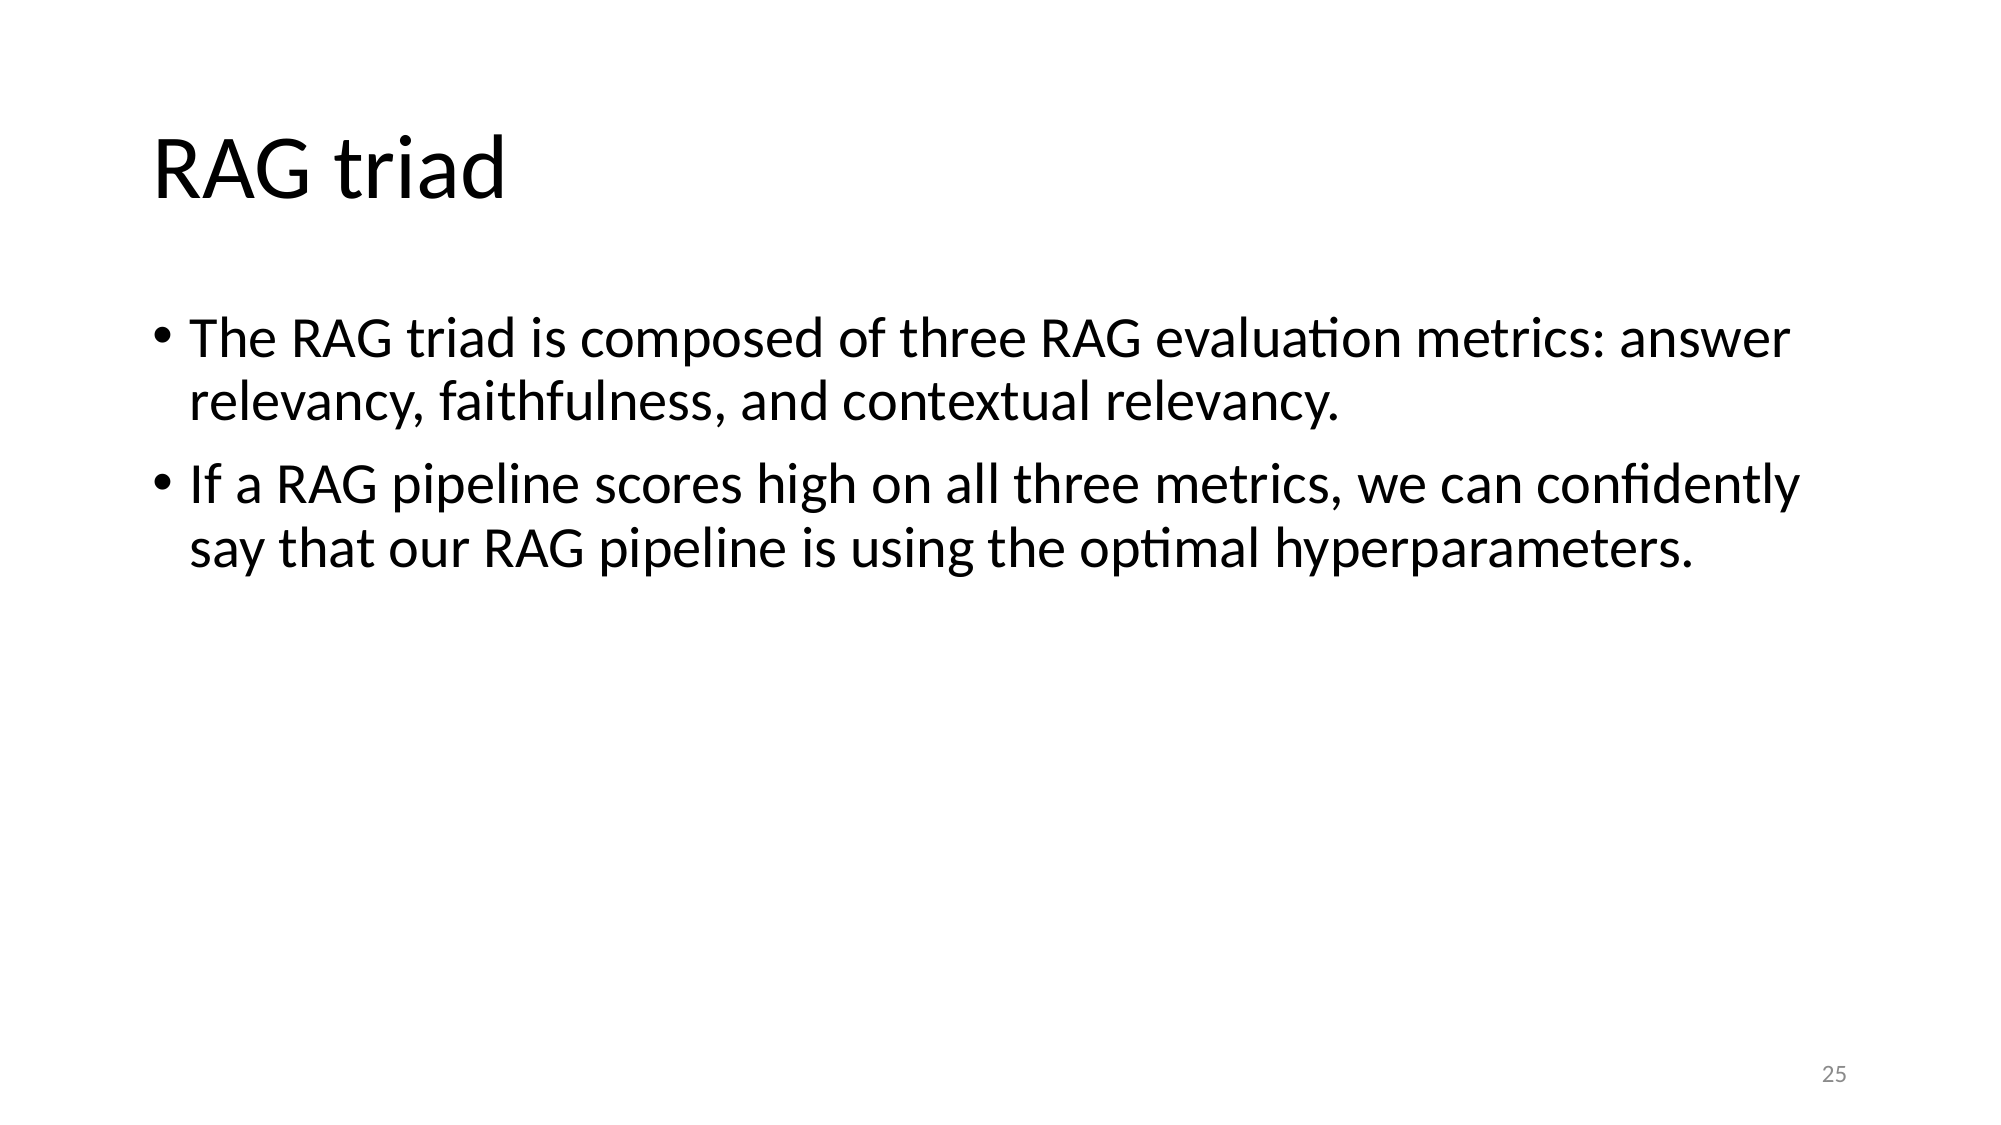

# RAG triad
The RAG triad is composed of three RAG evaluation metrics: answer relevancy, faithfulness, and contextual relevancy.
If a RAG pipeline scores high on all three metrics, we can confidently say that our RAG pipeline is using the optimal hyperparameters.
25